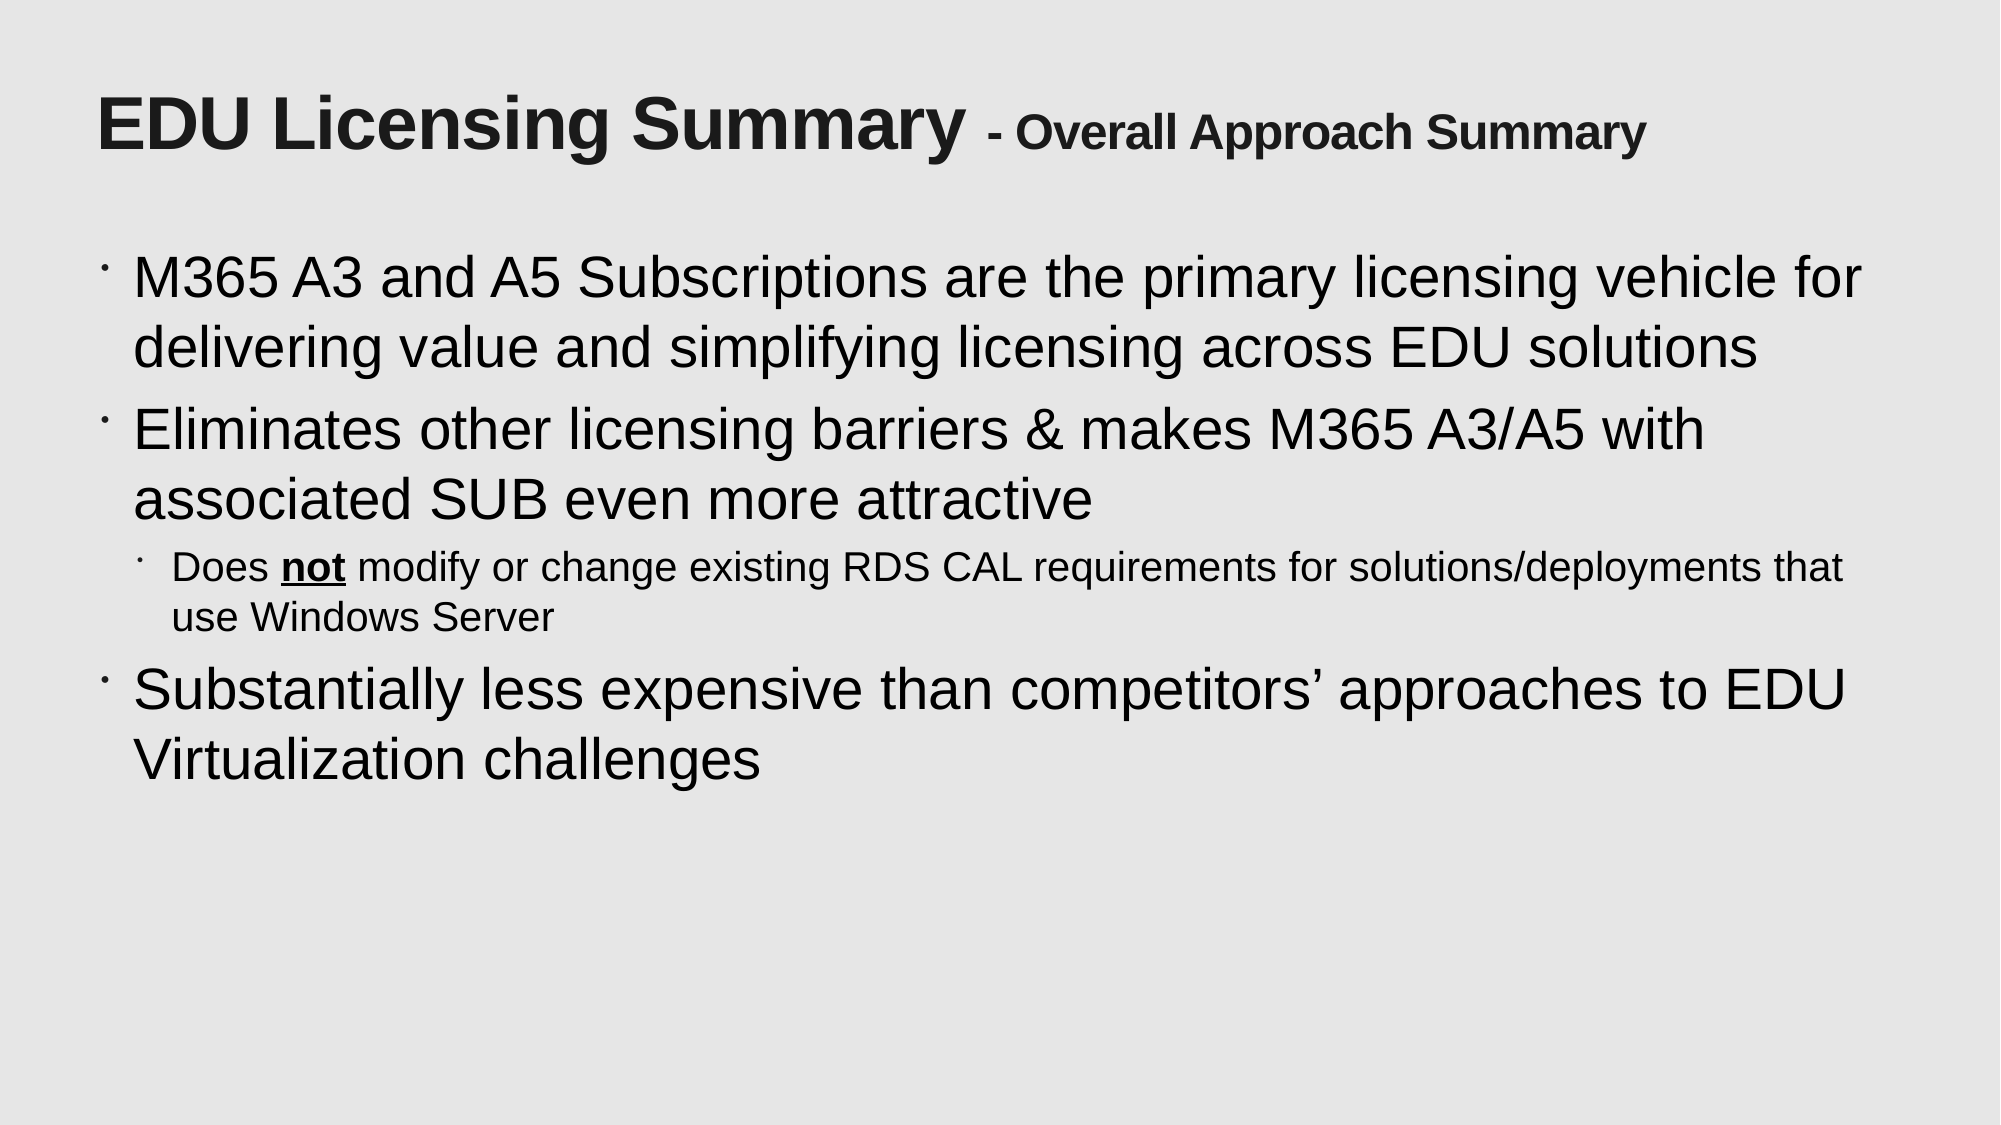

# EDU Licensing Summary - Overall Approach Summary
M365 A3 and A5 Subscriptions are the primary licensing vehicle for delivering value and simplifying licensing across EDU solutions
Eliminates other licensing barriers & makes M365 A3/A5 with associated SUB even more attractive
Does not modify or change existing RDS CAL requirements for solutions/deployments that use Windows Server
Substantially less expensive than competitors’ approaches to EDU Virtualization challenges